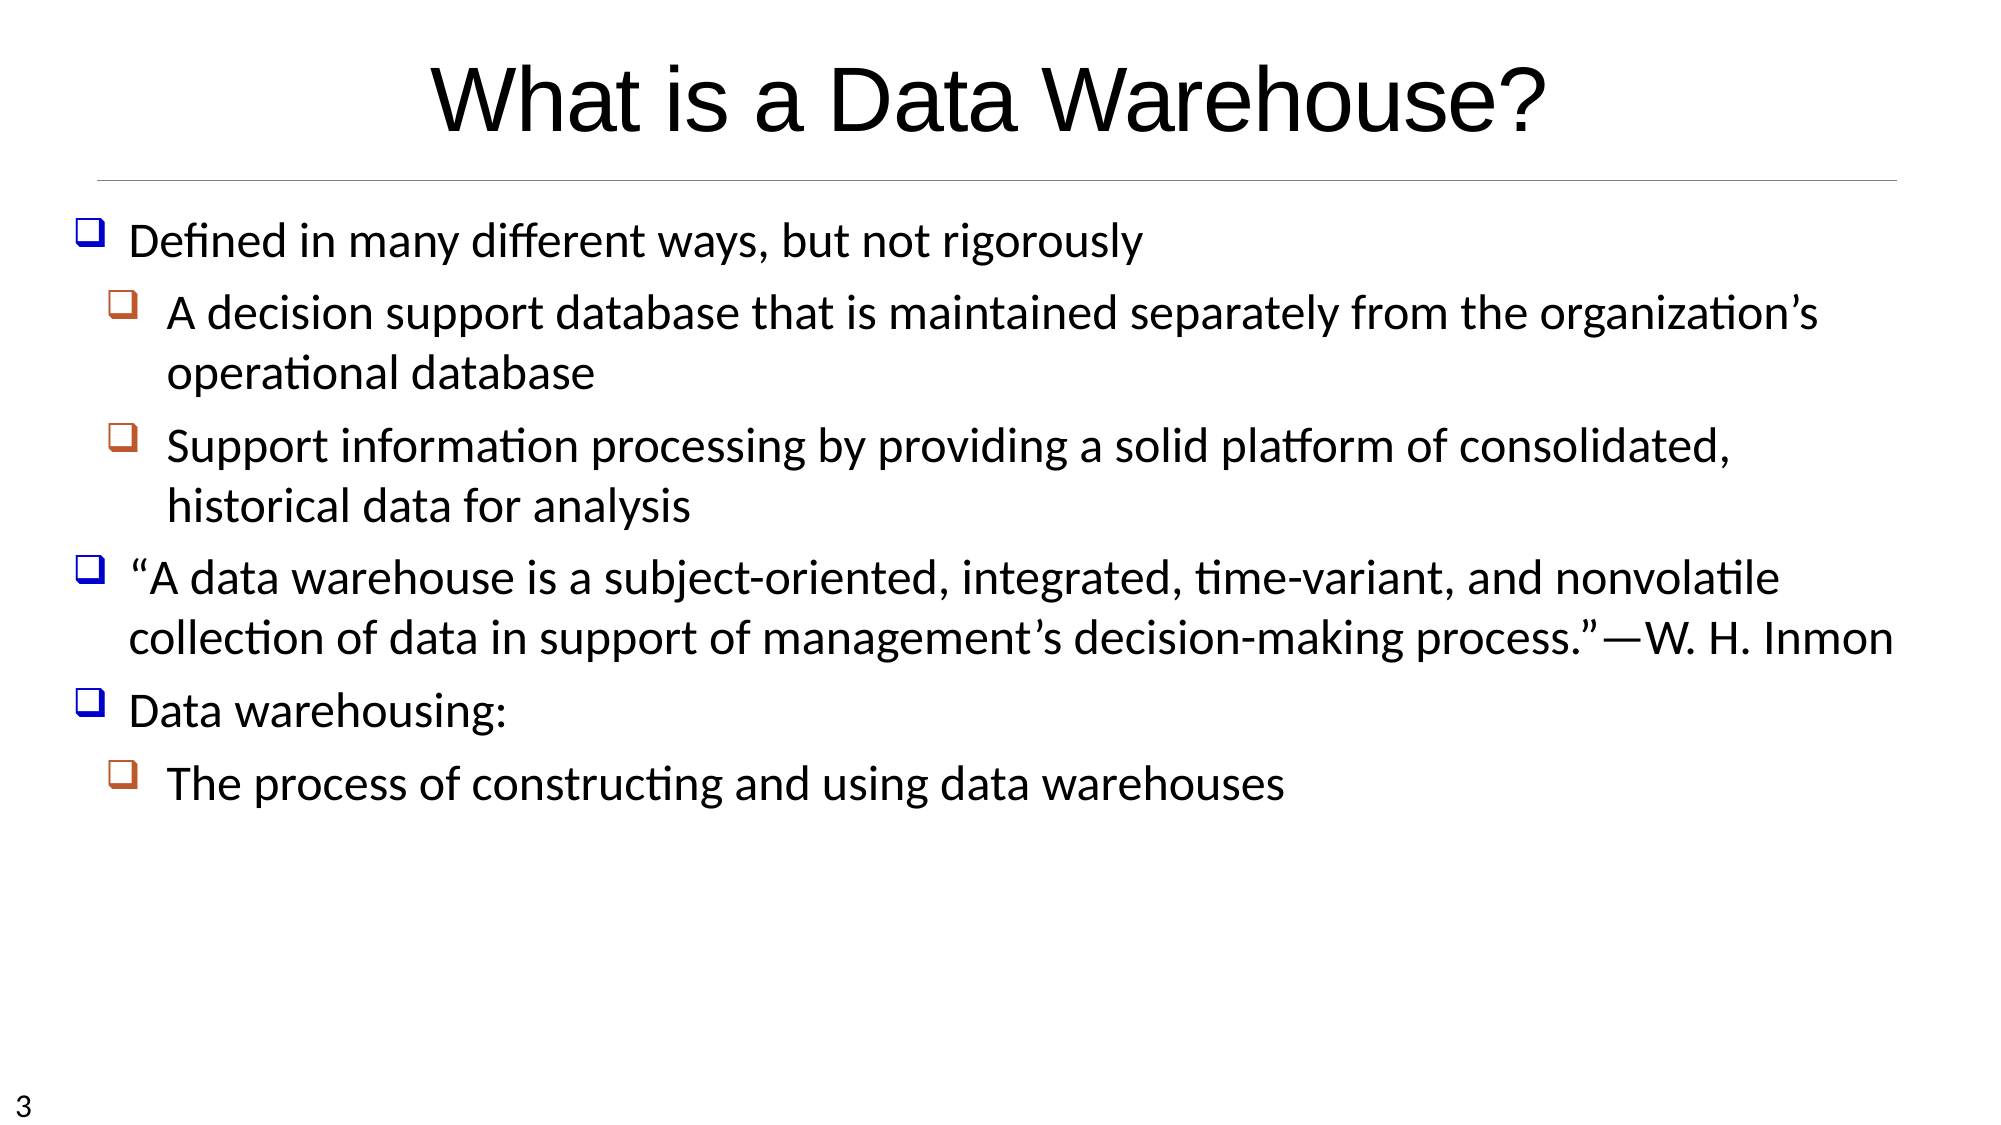

# What is a Data Warehouse?
Defined in many different ways, but not rigorously
A decision support database that is maintained separately from the organization’s operational database
Support information processing by providing a solid platform of consolidated, historical data for analysis
“A data warehouse is a subject-oriented, integrated, time-variant, and nonvolatile collection of data in support of management’s decision-making process.”—W. H. Inmon
Data warehousing:
The process of constructing and using data warehouses